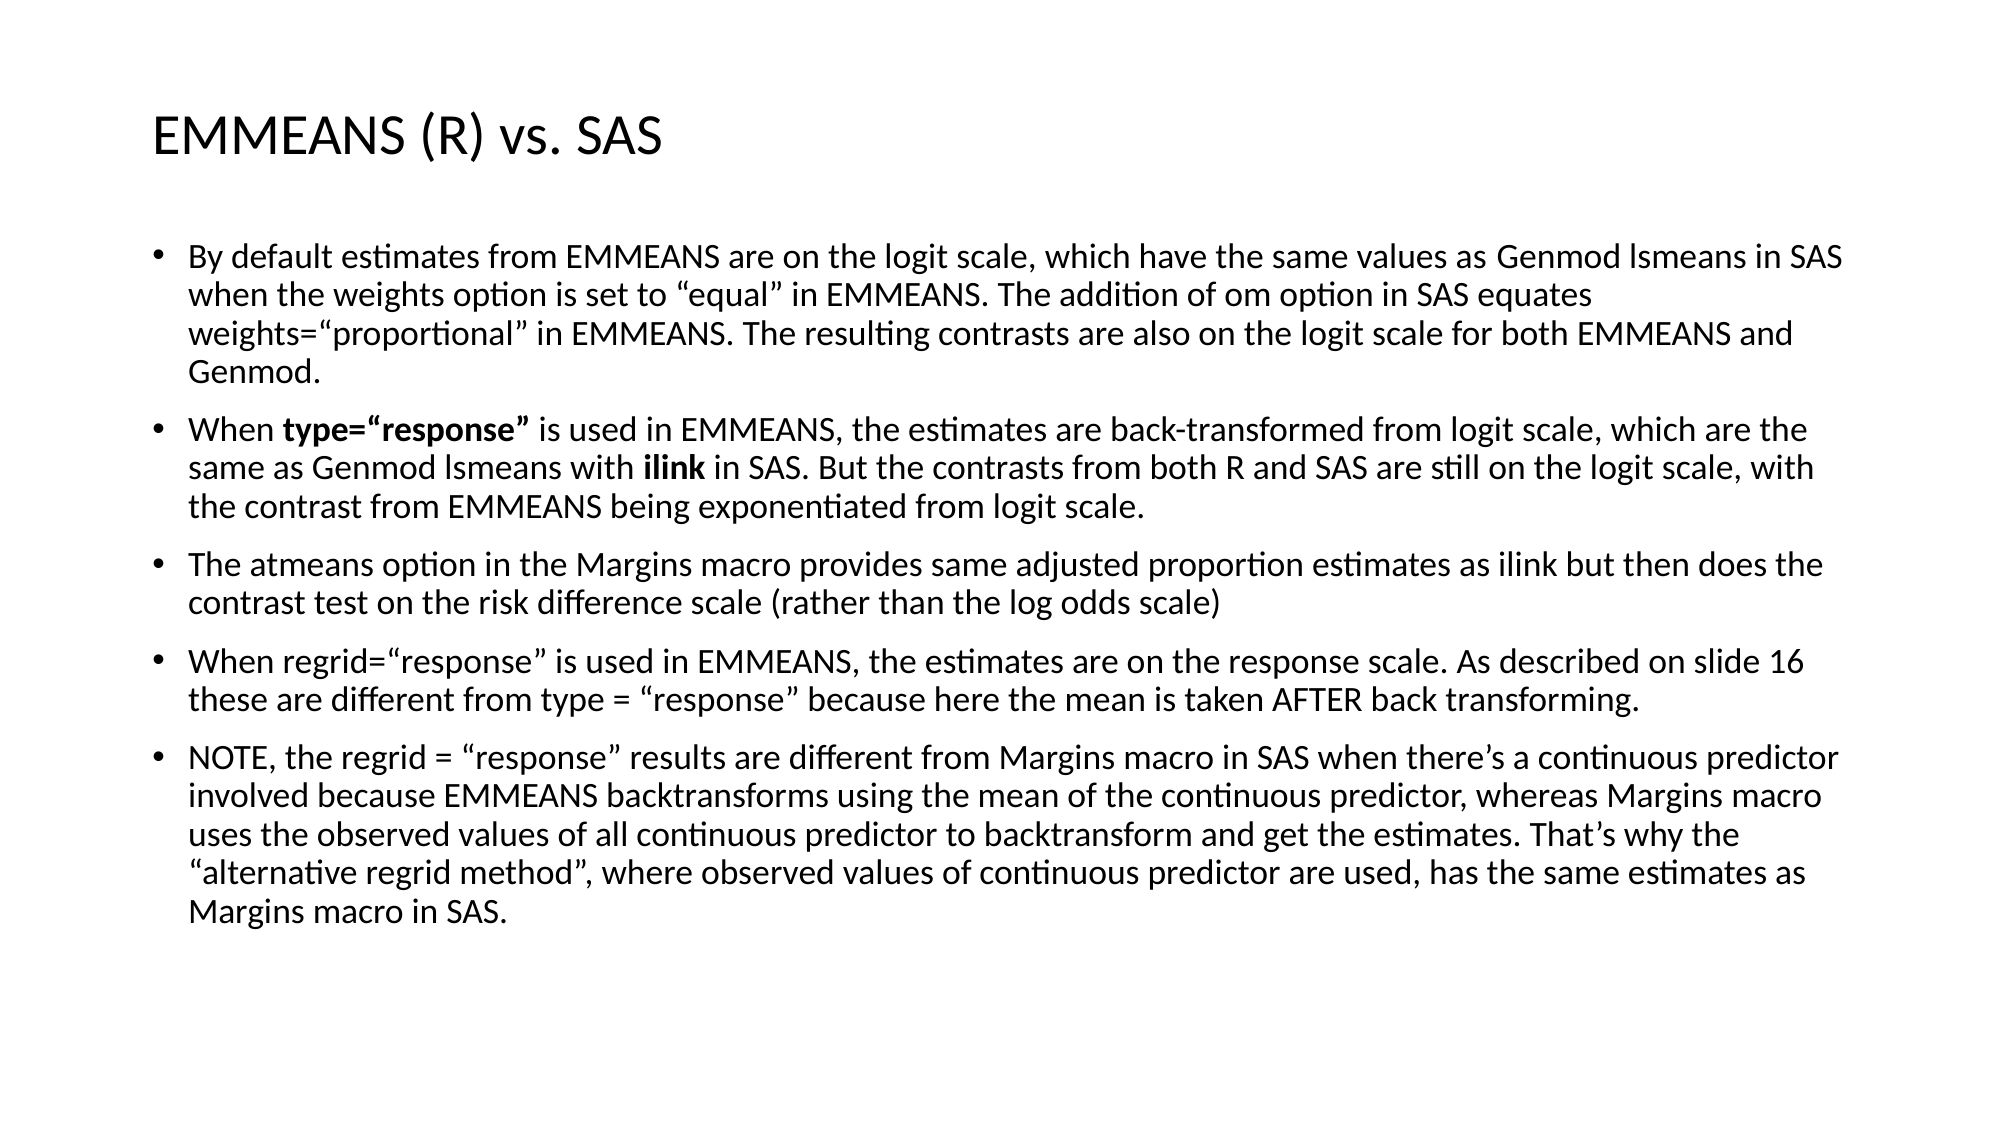

# EMMEANS (R) vs. SAS
By default estimates from EMMEANS are on the logit scale, which have the same values as Genmod lsmeans in SAS when the weights option is set to “equal” in EMMEANS. The addition of om option in SAS equates weights=“proportional” in EMMEANS. The resulting contrasts are also on the logit scale for both EMMEANS and Genmod.
When type=“response” is used in EMMEANS, the estimates are back-transformed from logit scale, which are the same as Genmod lsmeans with ilink in SAS. But the contrasts from both R and SAS are still on the logit scale, with the contrast from EMMEANS being exponentiated from logit scale.
The atmeans option in the Margins macro provides same adjusted proportion estimates as ilink but then does the contrast test on the risk difference scale (rather than the log odds scale)
When regrid=“response” is used in EMMEANS, the estimates are on the response scale. As described on slide 16 these are different from type = “response” because here the mean is taken AFTER back transforming.
NOTE, the regrid = “response” results are different from Margins macro in SAS when there’s a continuous predictor involved because EMMEANS backtransforms using the mean of the continuous predictor, whereas Margins macro uses the observed values of all continuous predictor to backtransform and get the estimates. That’s why the “alternative regrid method”, where observed values of continuous predictor are used, has the same estimates as Margins macro in SAS.